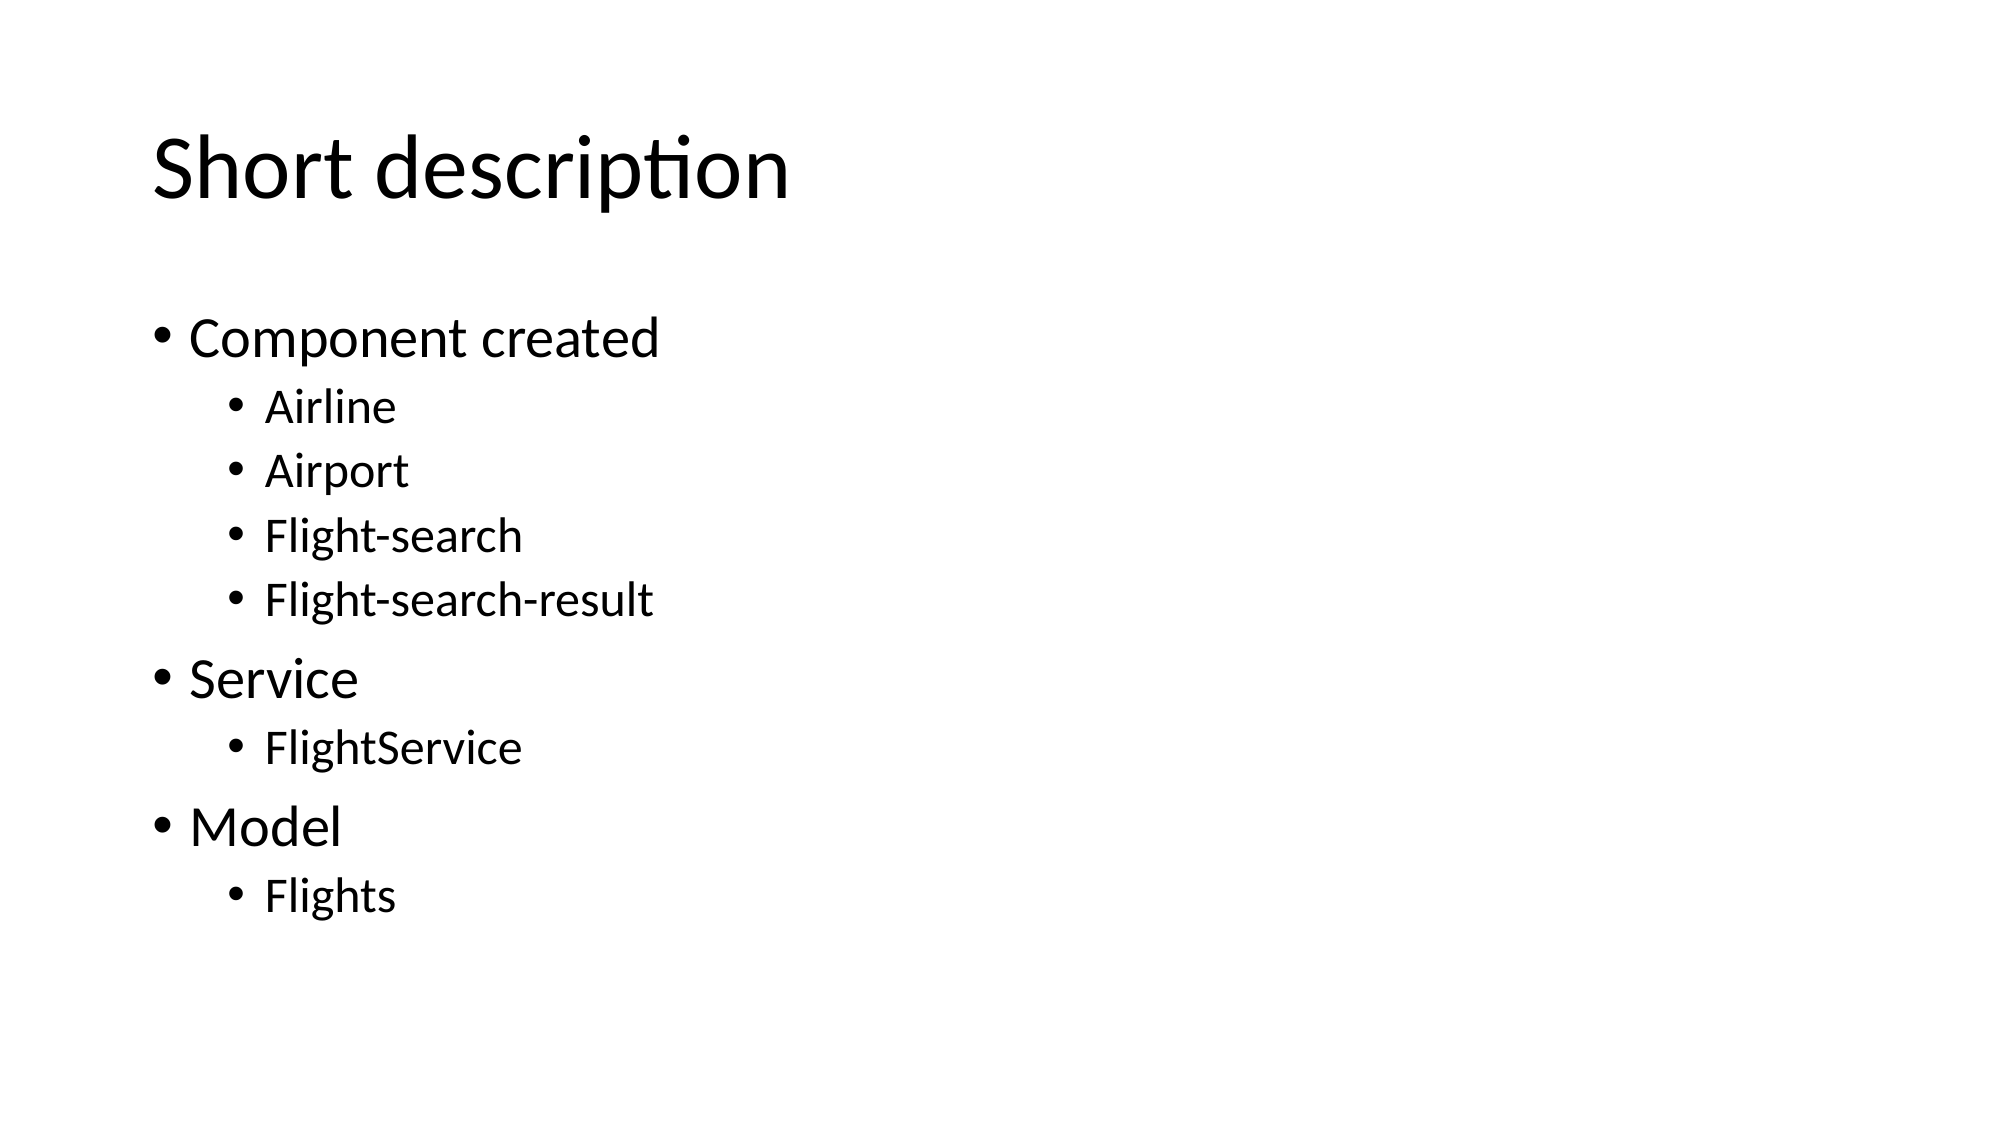

# Short description
Component created
Airline
Airport
Flight-search
Flight-search-result
Service
FlightService
Model
Flights